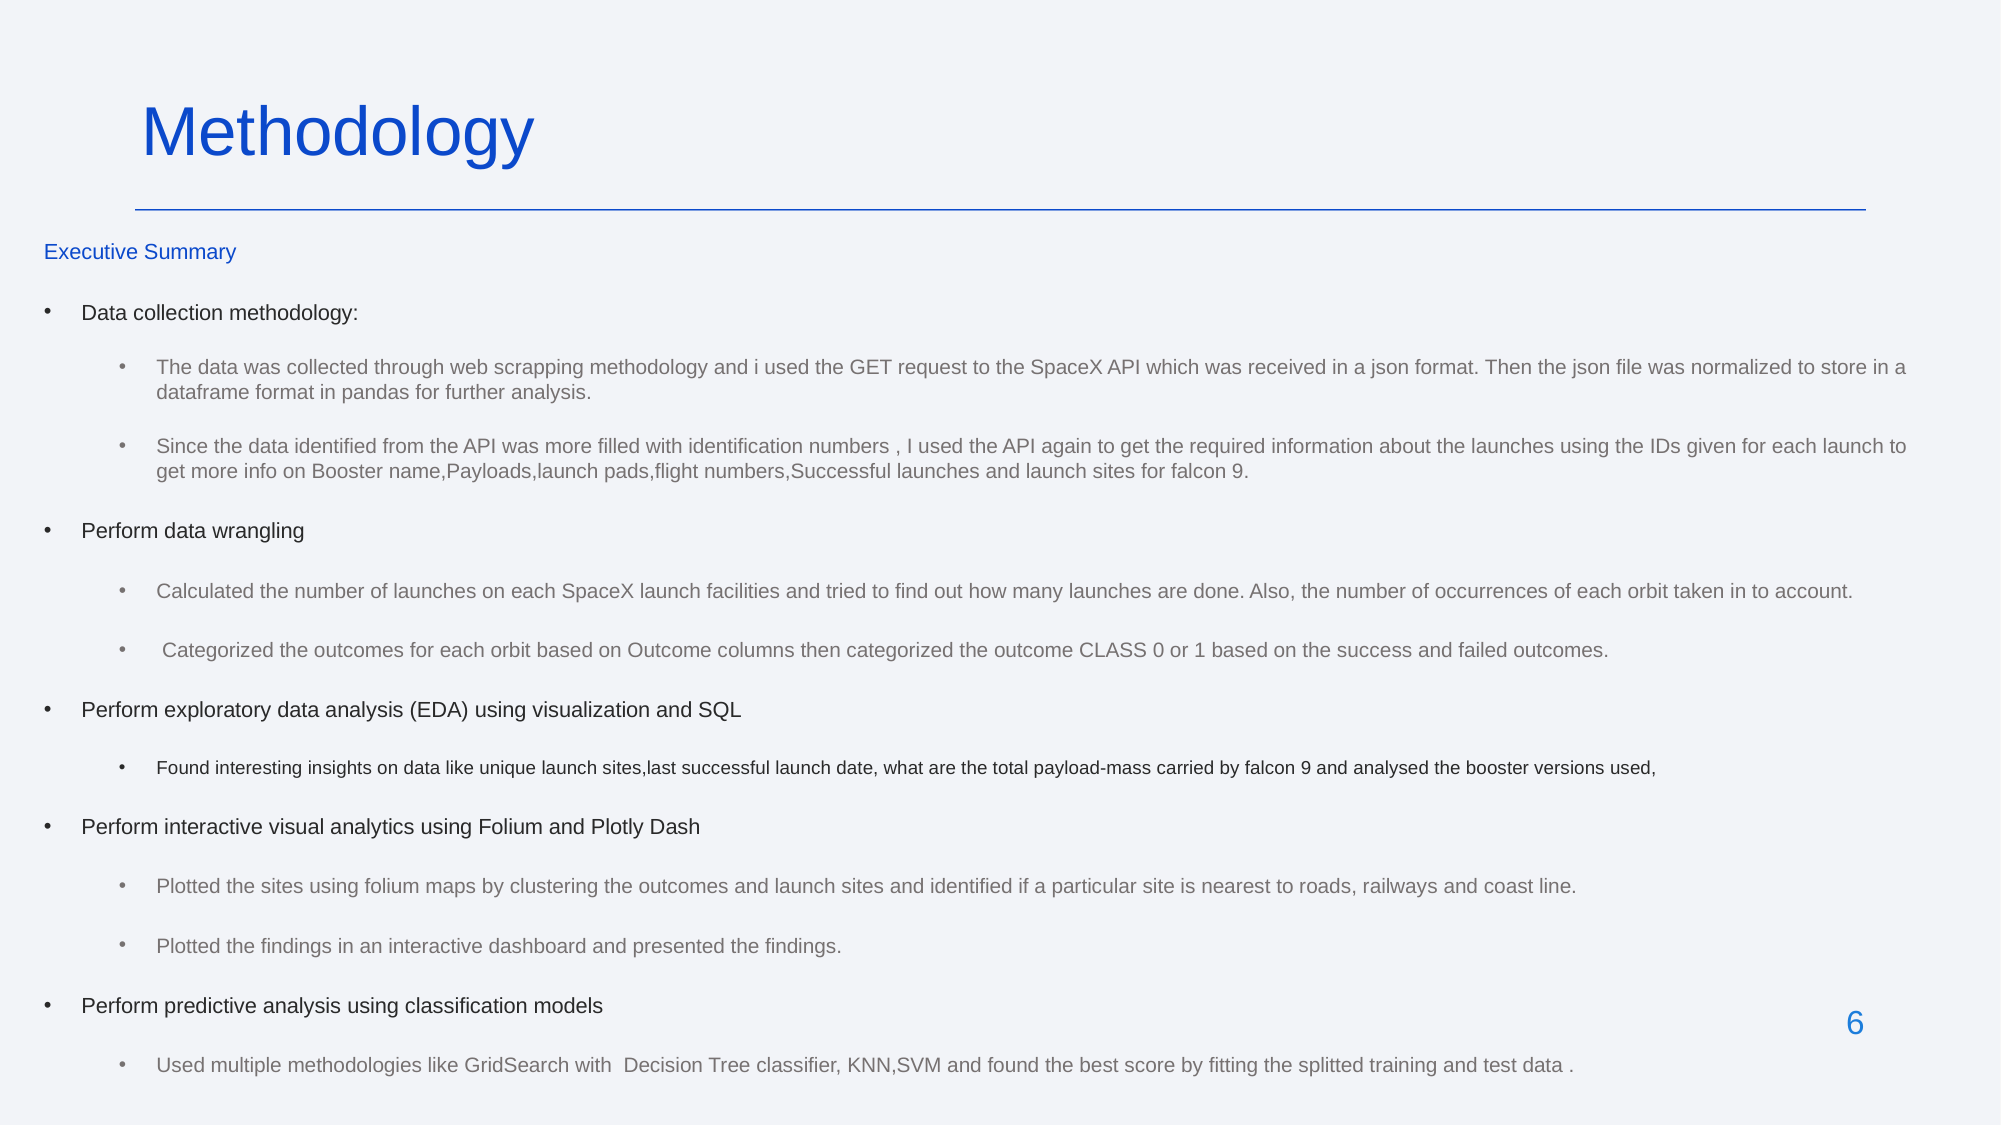

Methodology
Executive Summary
Data collection methodology:
The data was collected through web scrapping methodology and i used the GET request to the SpaceX API which was received in a json format. Then the json file was normalized to store in a dataframe format in pandas for further analysis.
Since the data identified from the API was more filled with identification numbers , I used the API again to get the required information about the launches using the IDs given for each launch to get more info on Booster name,Payloads,launch pads,flight numbers,Successful launches and launch sites for falcon 9.
Perform data wrangling
Calculated the number of launches on each SpaceX launch facilities and tried to find out how many launches are done. Also, the number of occurrences of each orbit taken in to account.
 Categorized the outcomes for each orbit based on Outcome columns then categorized the outcome CLASS 0 or 1 based on the success and failed outcomes.
Perform exploratory data analysis (EDA) using visualization and SQL
Found interesting insights on data like unique launch sites,last successful launch date, what are the total payload-mass carried by falcon 9 and analysed the booster versions used,
Perform interactive visual analytics using Folium and Plotly Dash
Plotted the sites using folium maps by clustering the outcomes and launch sites and identified if a particular site is nearest to roads, railways and coast line.
Plotted the findings in an interactive dashboard and presented the findings.
Perform predictive analysis using classification models
Used multiple methodologies like GridSearch with  Decision Tree classifier, KNN,SVM and found the best score by fitting the splitted training and test data .

6